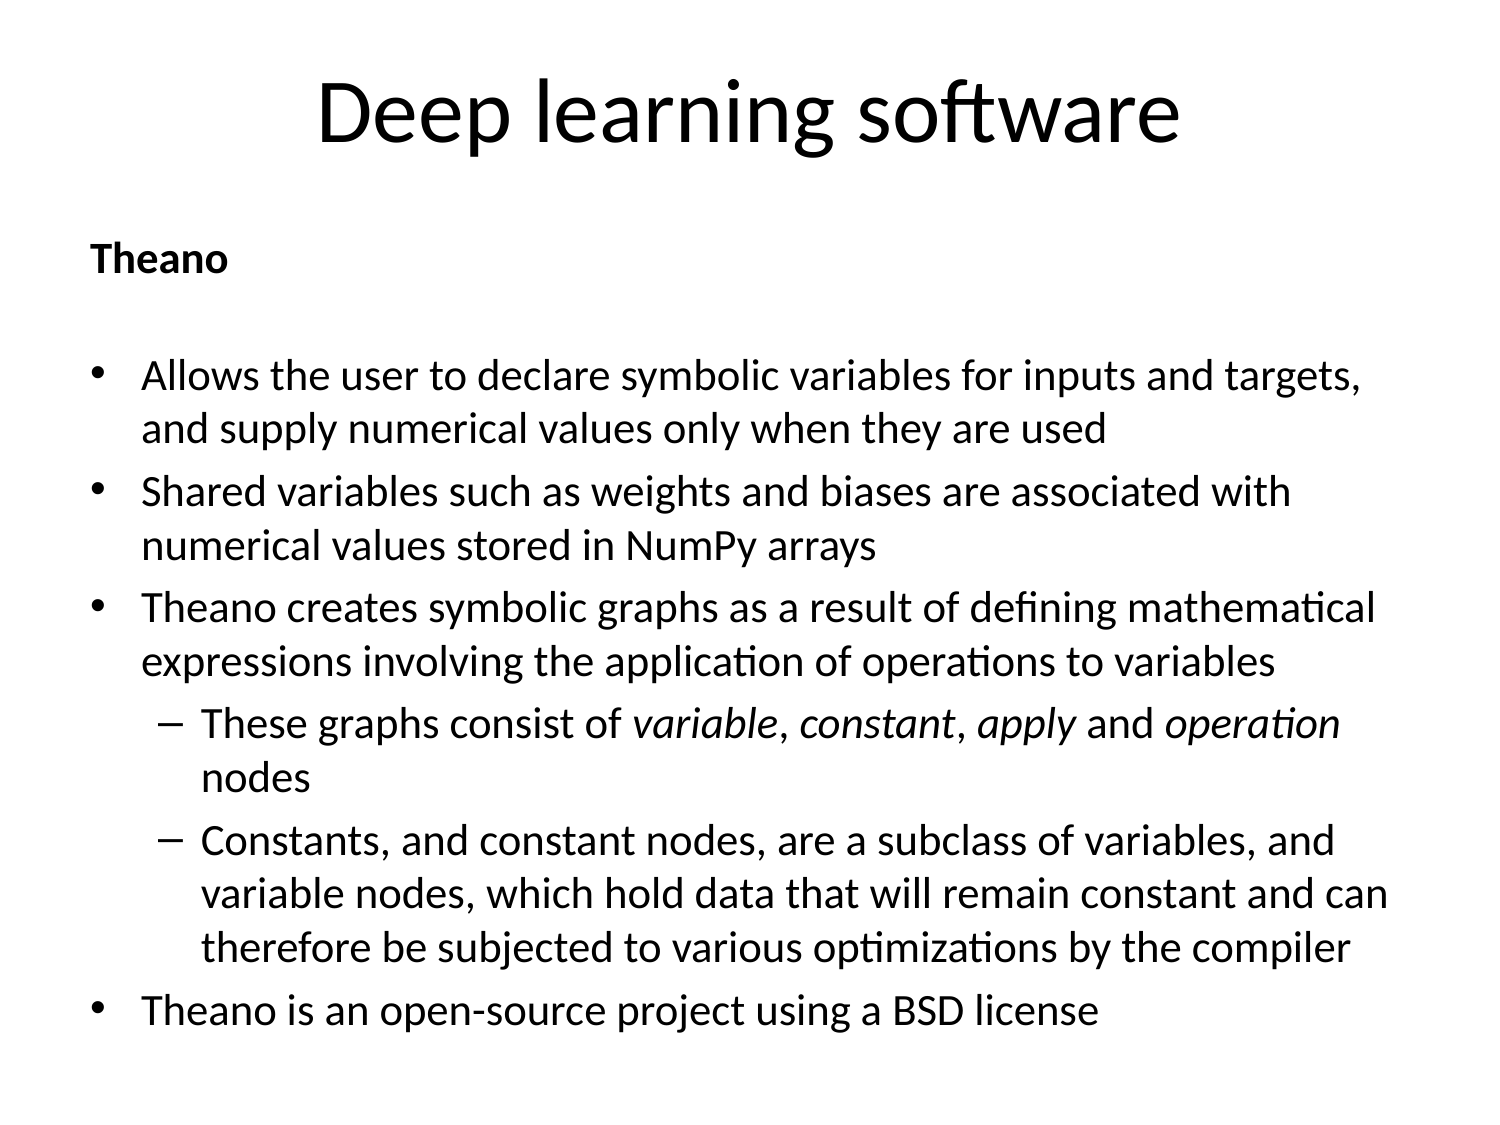

# Deep learning software
Theano
Allows the user to declare symbolic variables for inputs and targets, and supply numerical values only when they are used
Shared variables such as weights and biases are associated with numerical values stored in NumPy arrays
Theano creates symbolic graphs as a result of defining mathematical expressions involving the application of operations to variables
These graphs consist of variable, constant, apply and operation nodes
Constants, and constant nodes, are a subclass of variables, and variable nodes, which hold data that will remain constant and can therefore be subjected to various optimizations by the compiler
Theano is an open-source project using a BSD license